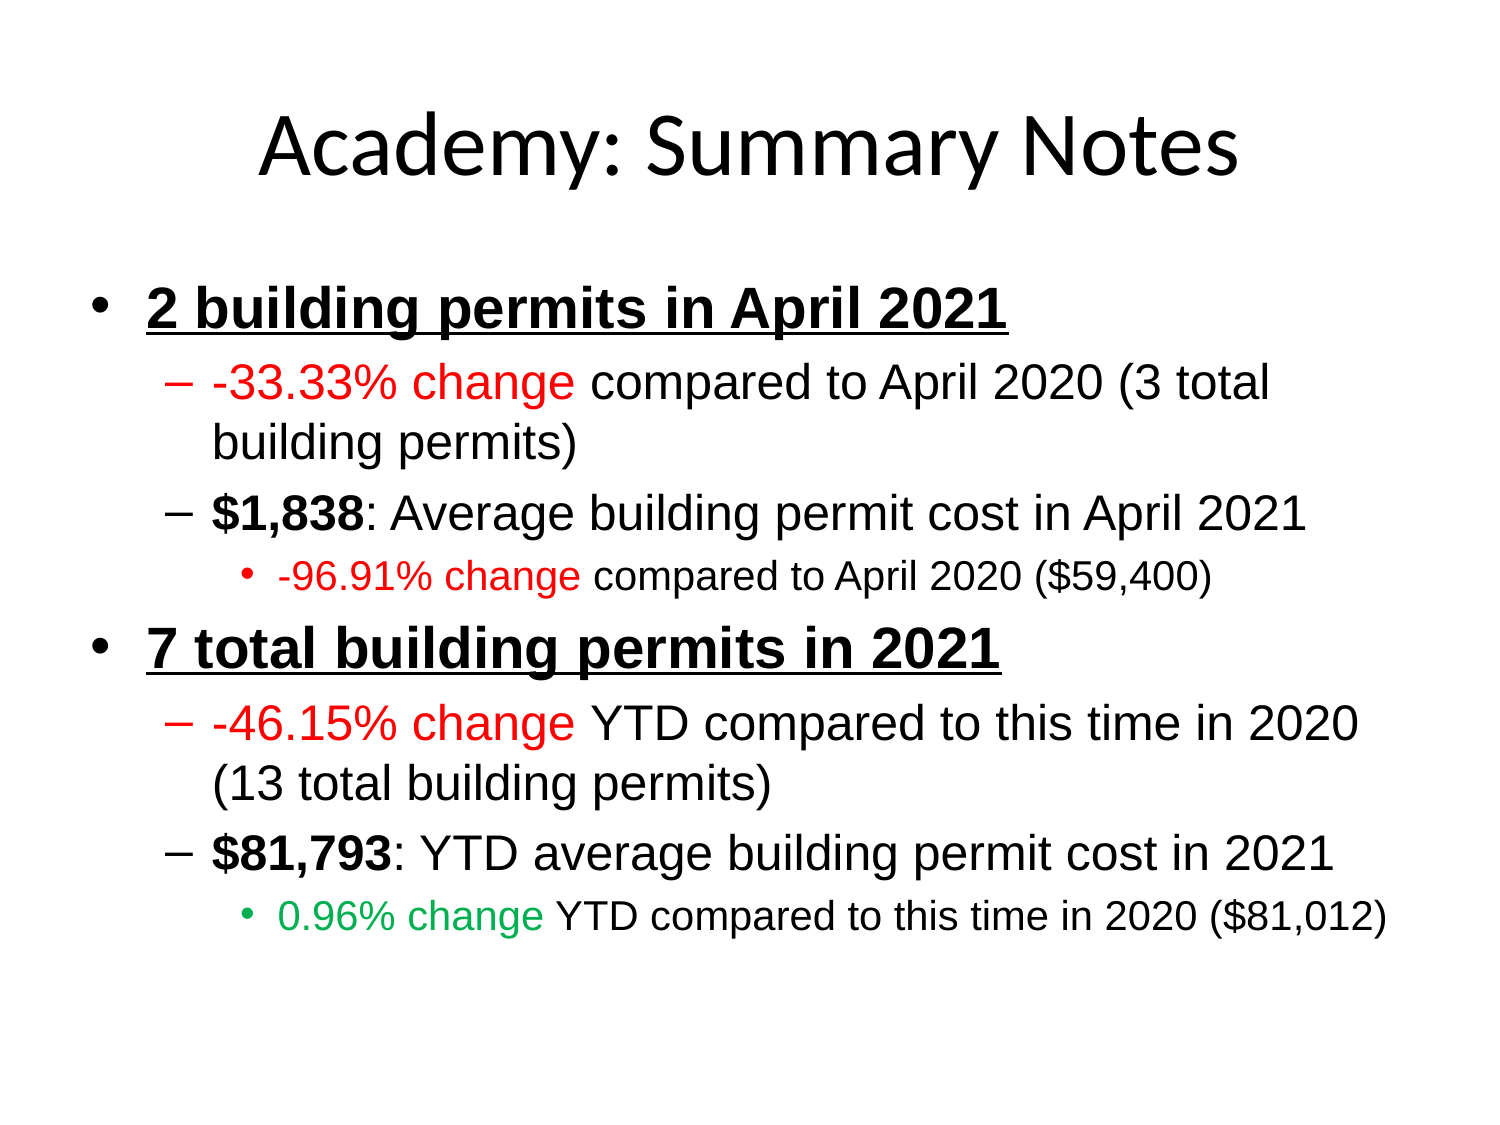

# Academy: Summary Notes
2 building permits in April 2021
-33.33% change compared to April 2020 (3 total building permits)
$1,838: Average building permit cost in April 2021
-96.91% change compared to April 2020 ($59,400)
7 total building permits in 2021
-46.15% change YTD compared to this time in 2020 (13 total building permits)
$81,793: YTD average building permit cost in 2021
0.96% change YTD compared to this time in 2020 ($81,012)